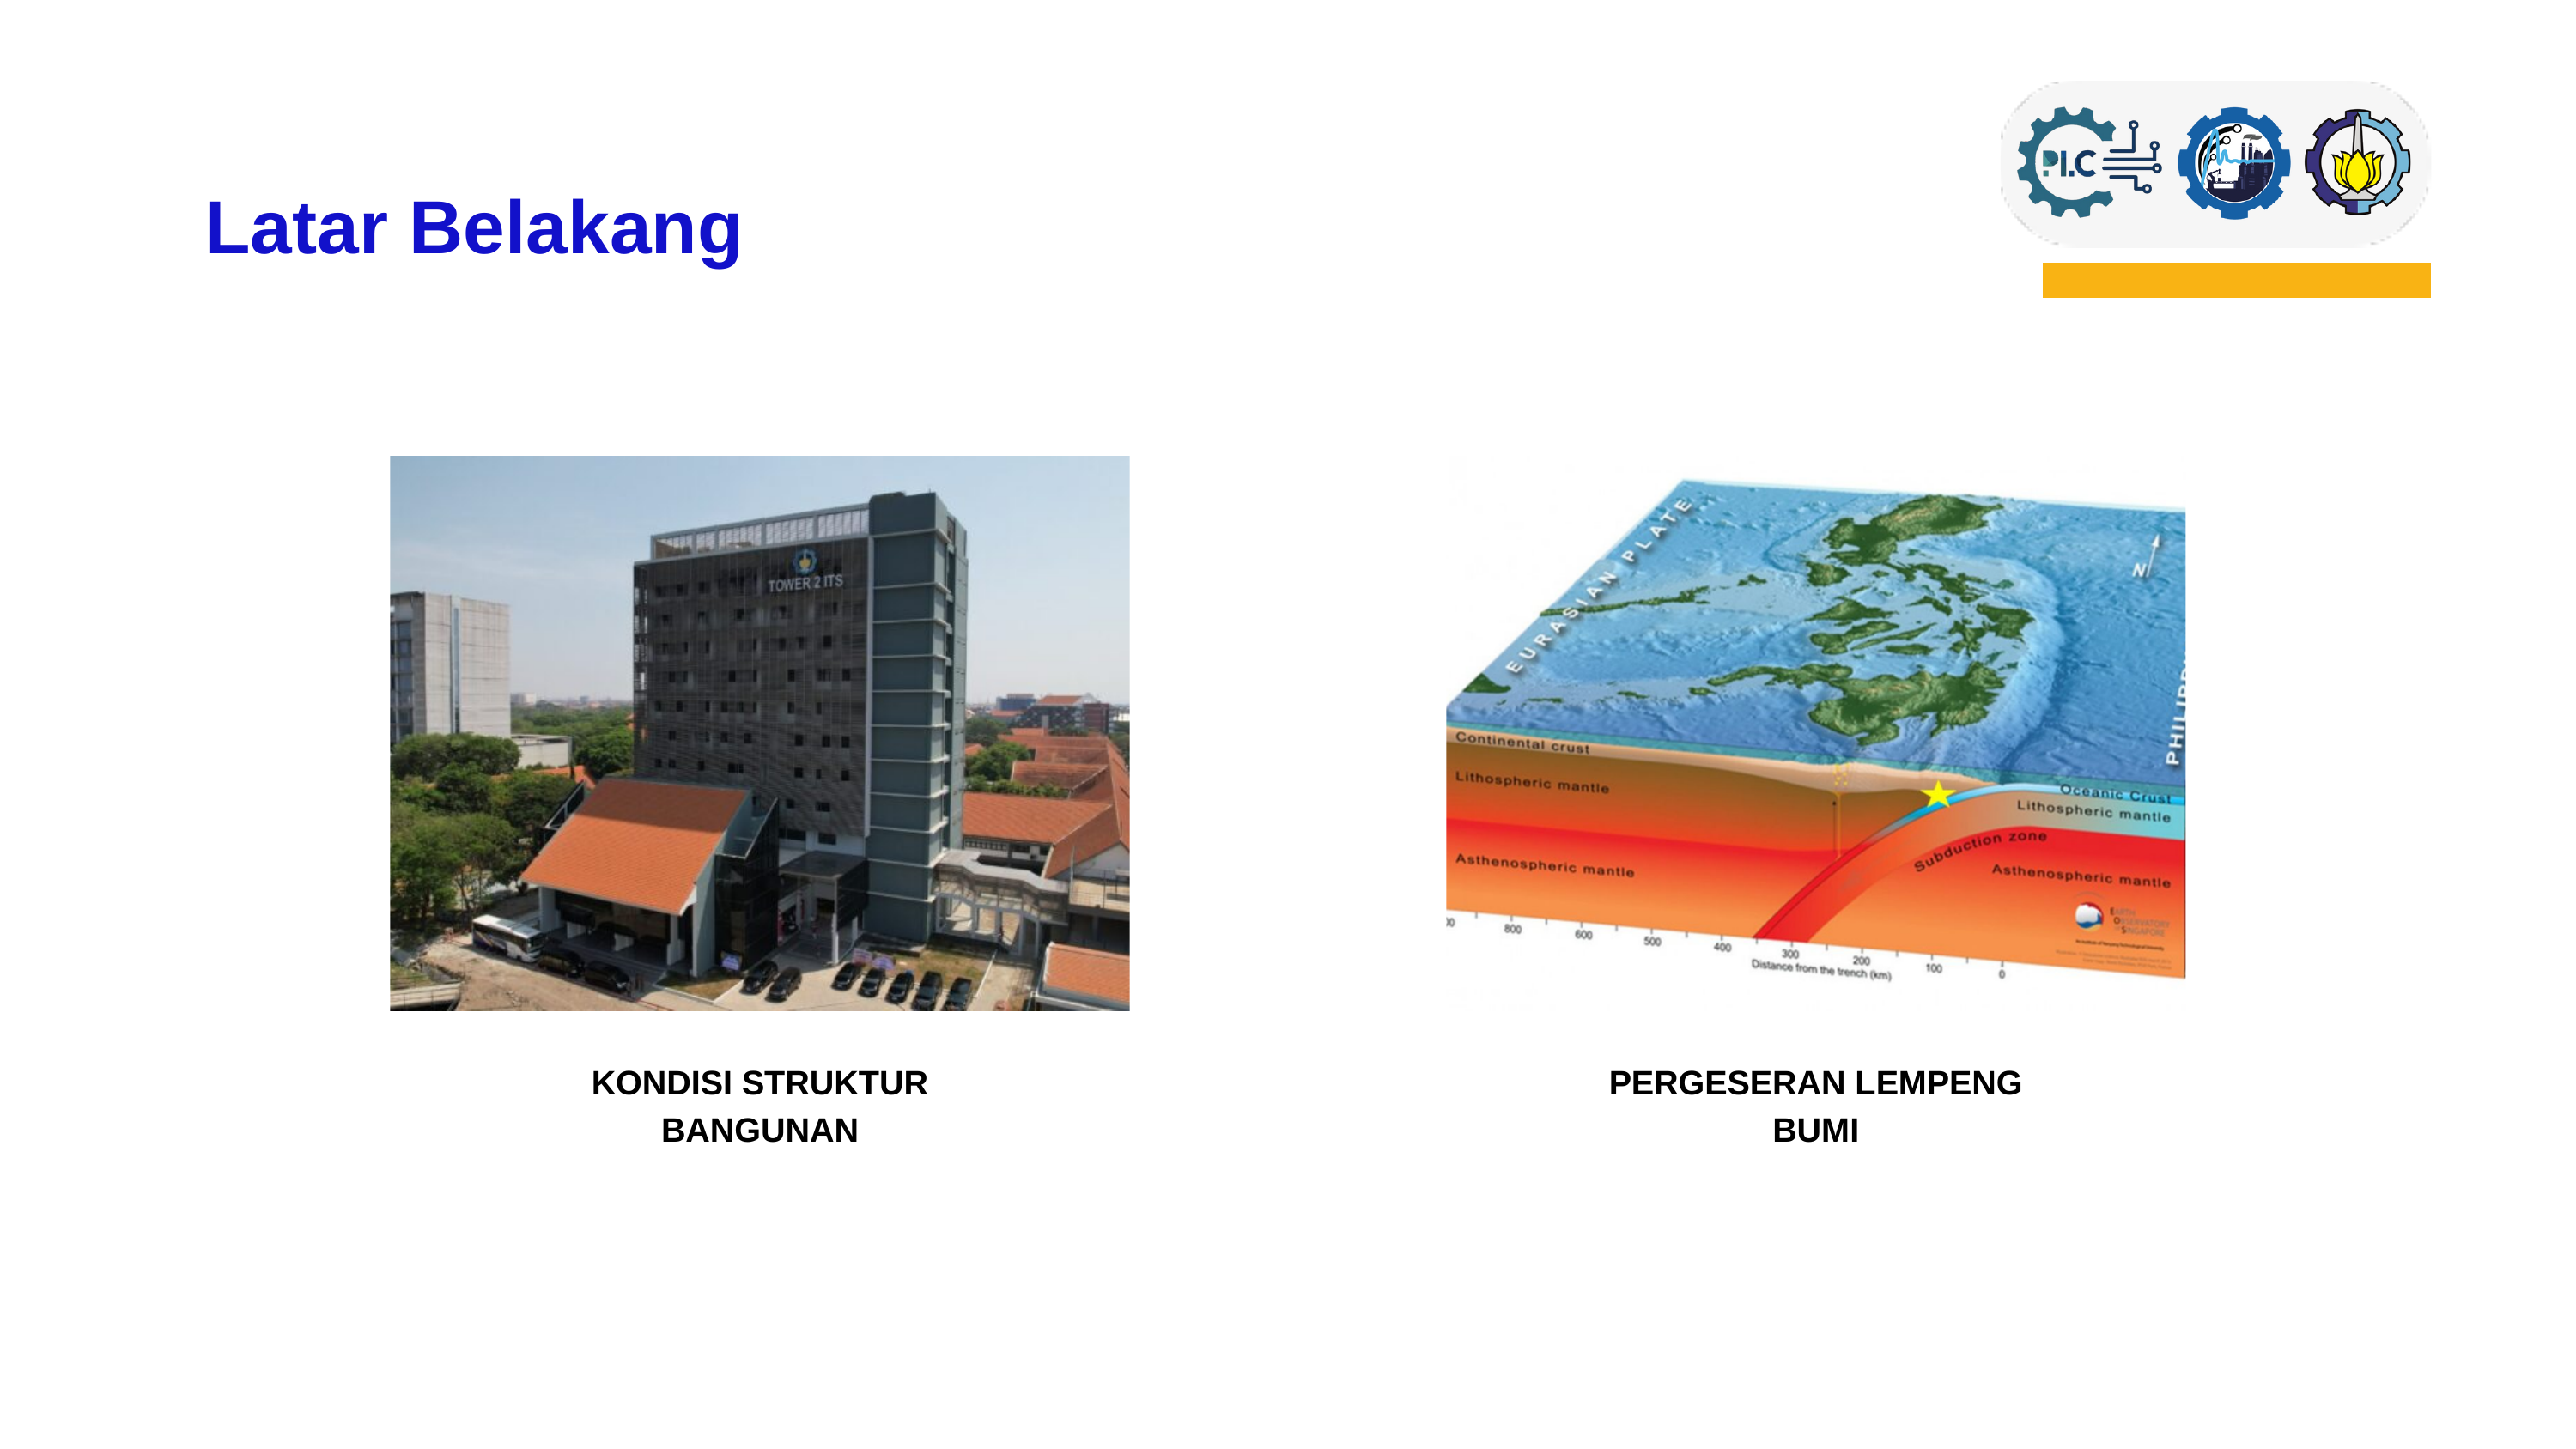

Latar Belakang

KONDISI STRUKTUR BANGUNAN
PERGESERAN LEMPENG BUMI